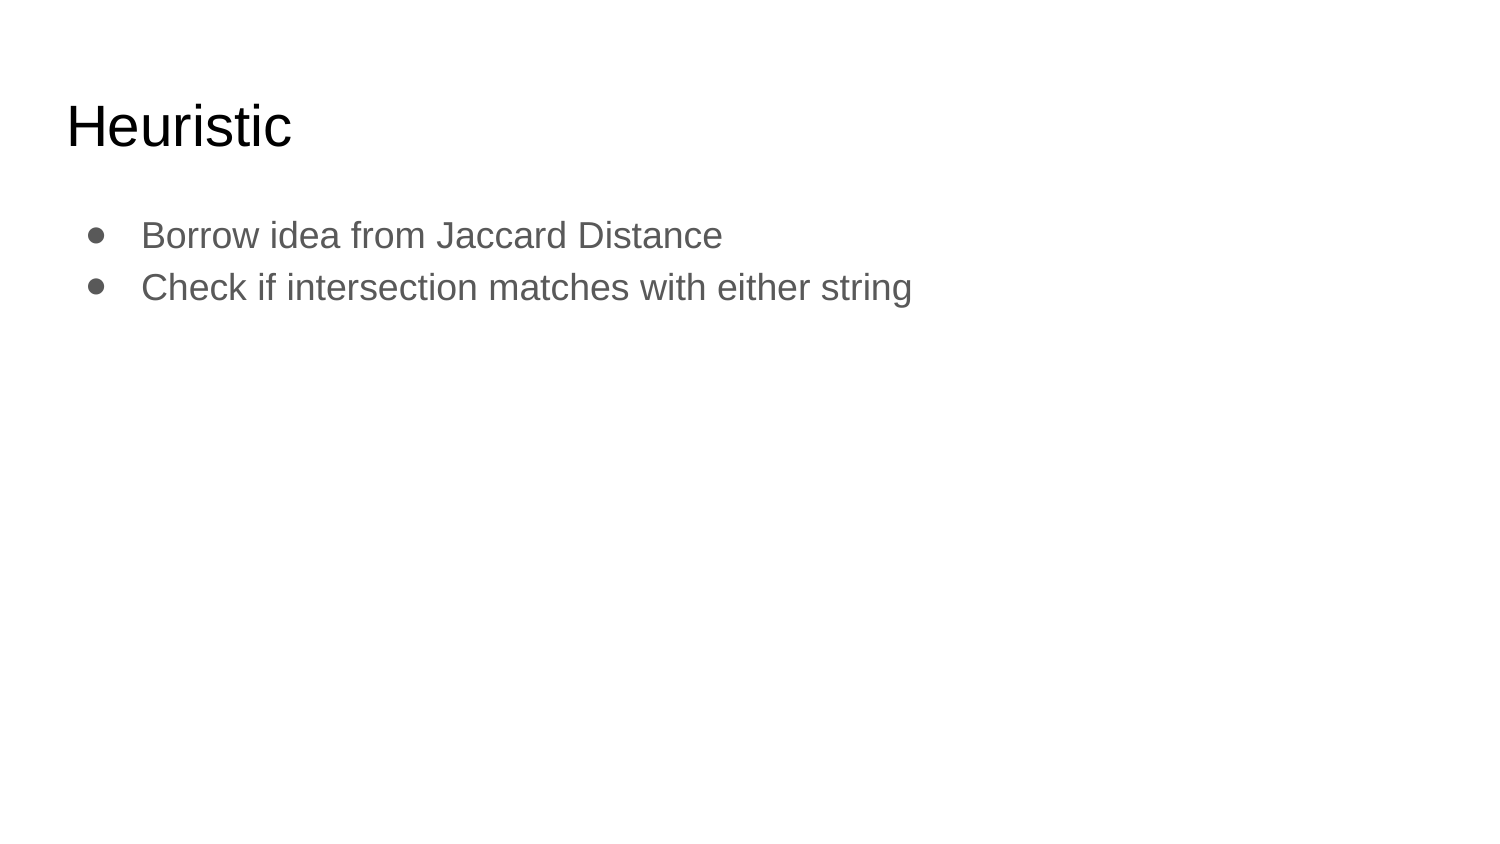

# Heuristic
Borrow idea from Jaccard Distance
Check if intersection matches with either string